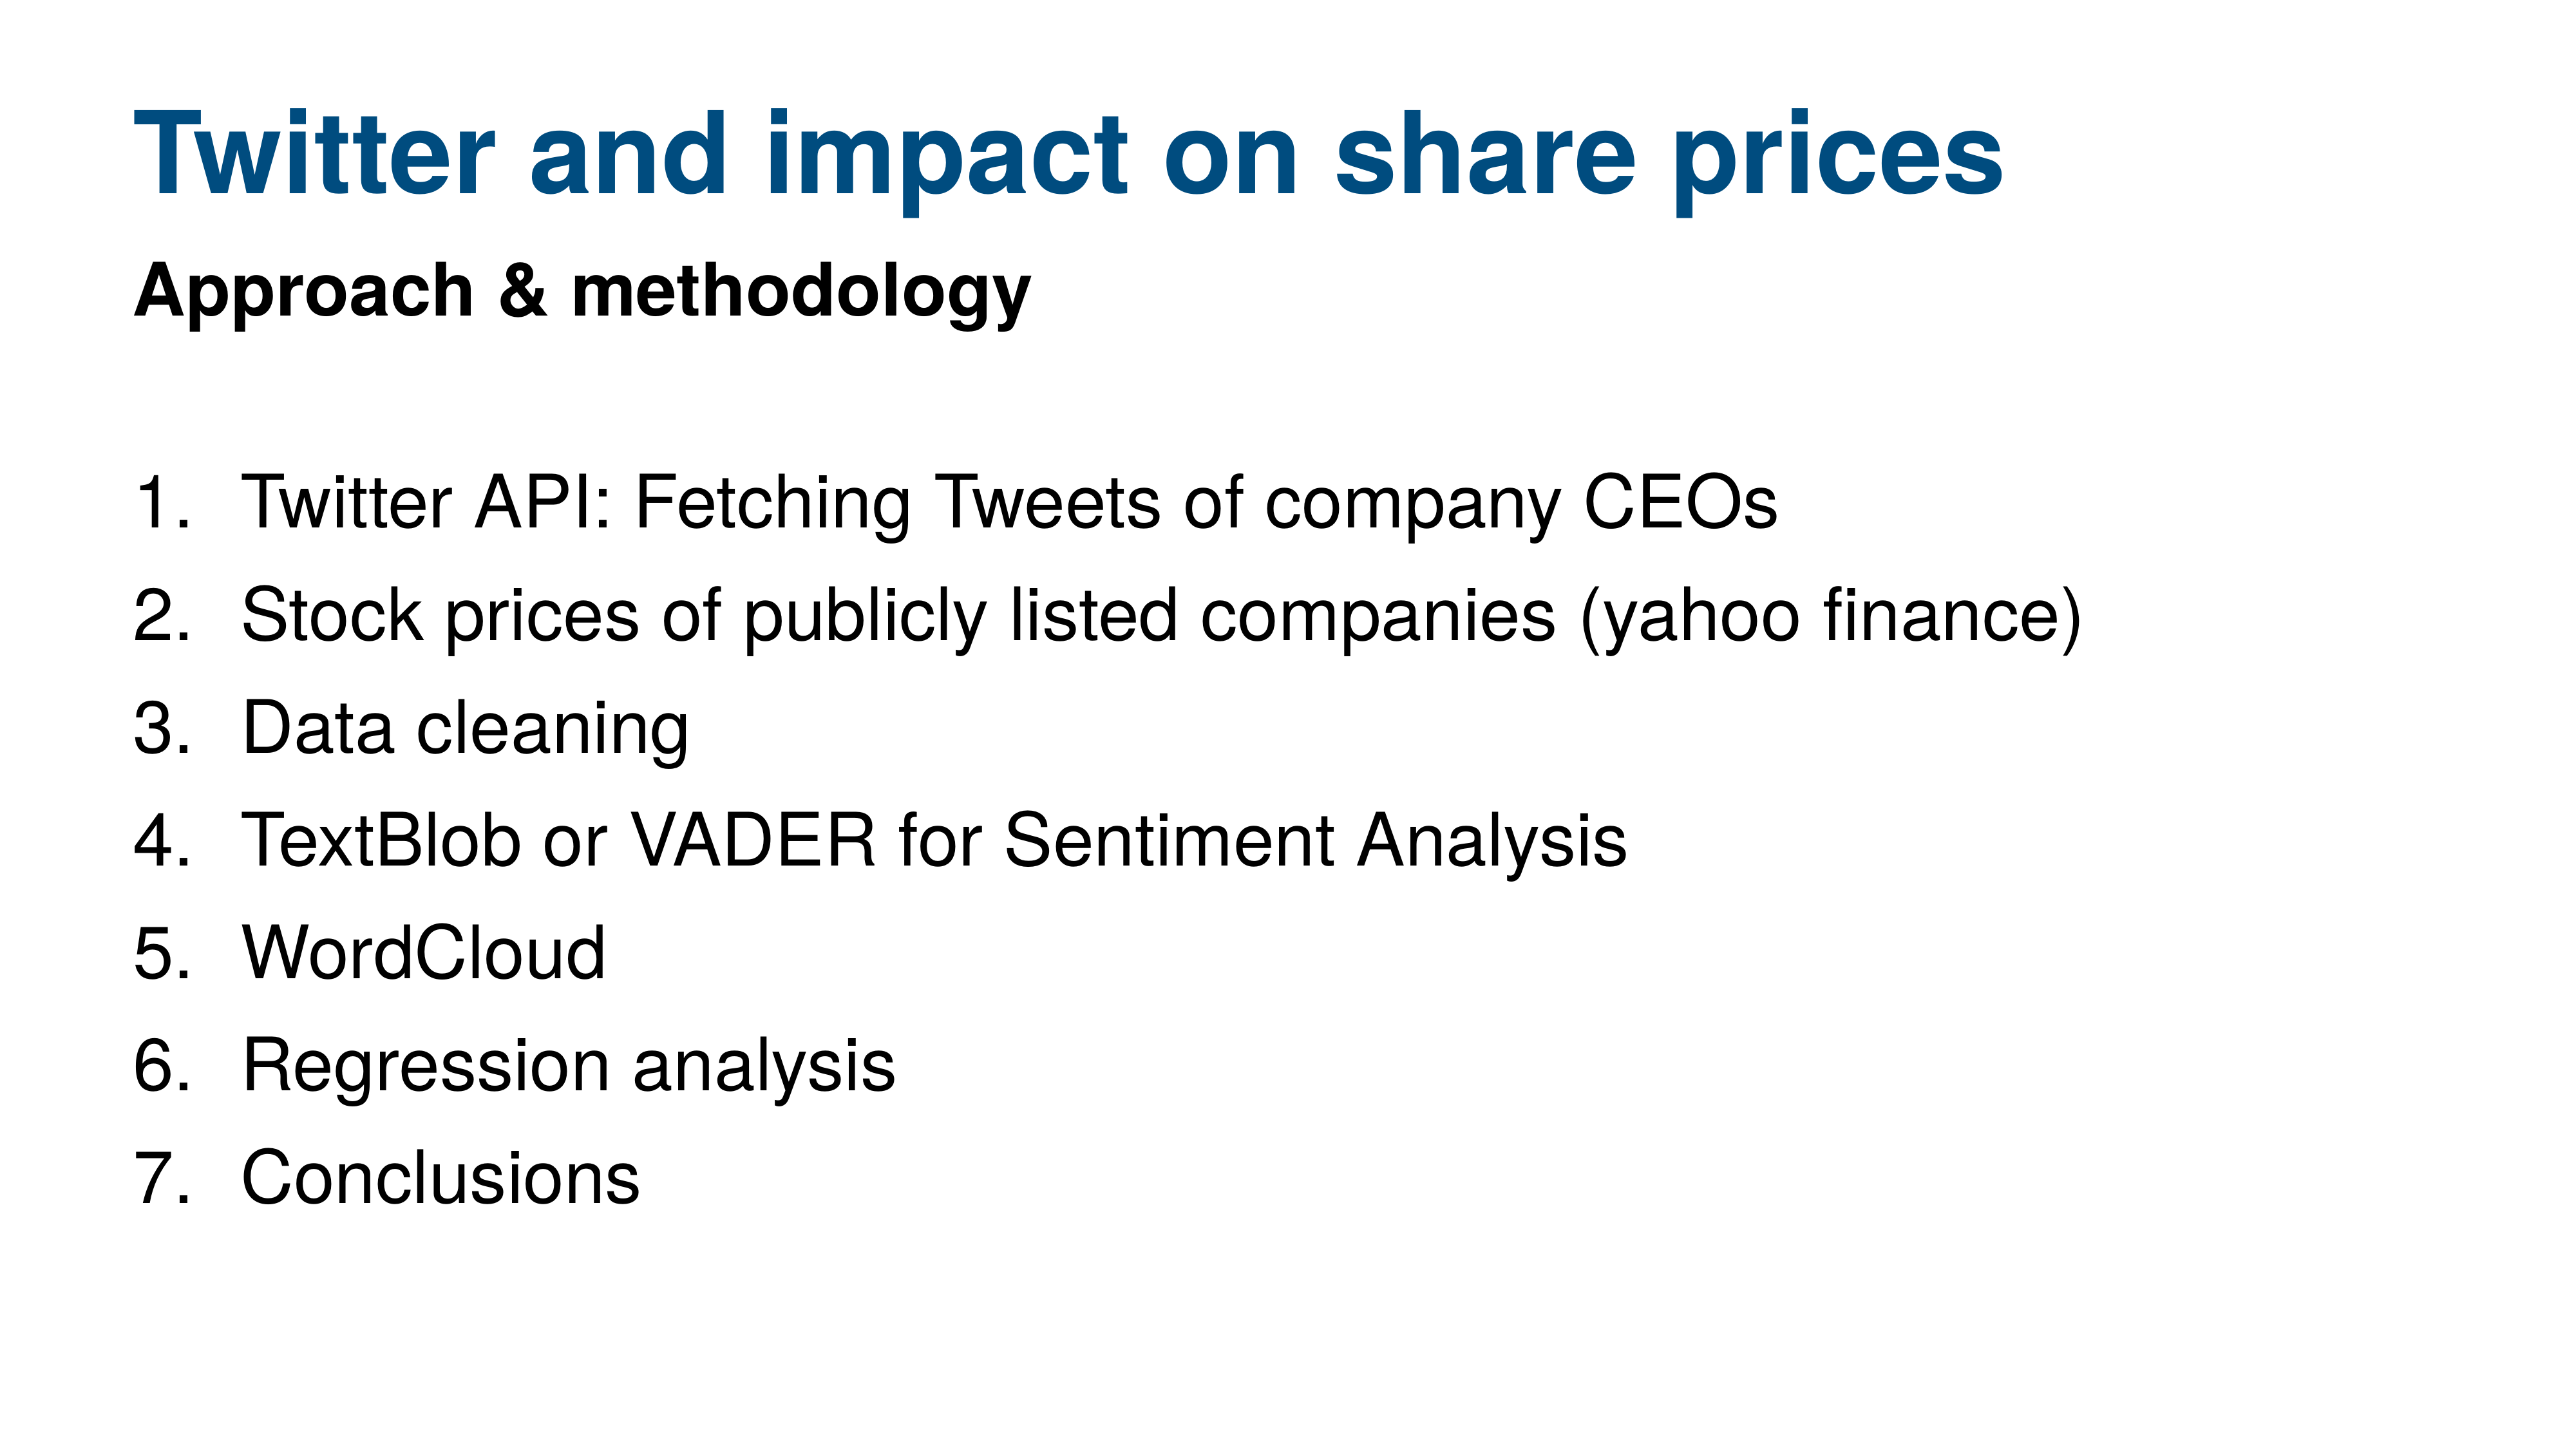

# Twitter and impact on share prices
Approach & methodology
Twitter API: Fetching Tweets of company CEOs
Stock prices of publicly listed companies (yahoo finance)
Data cleaning
TextBlob or VADER for Sentiment Analysis
WordCloud
Regression analysis
Conclusions